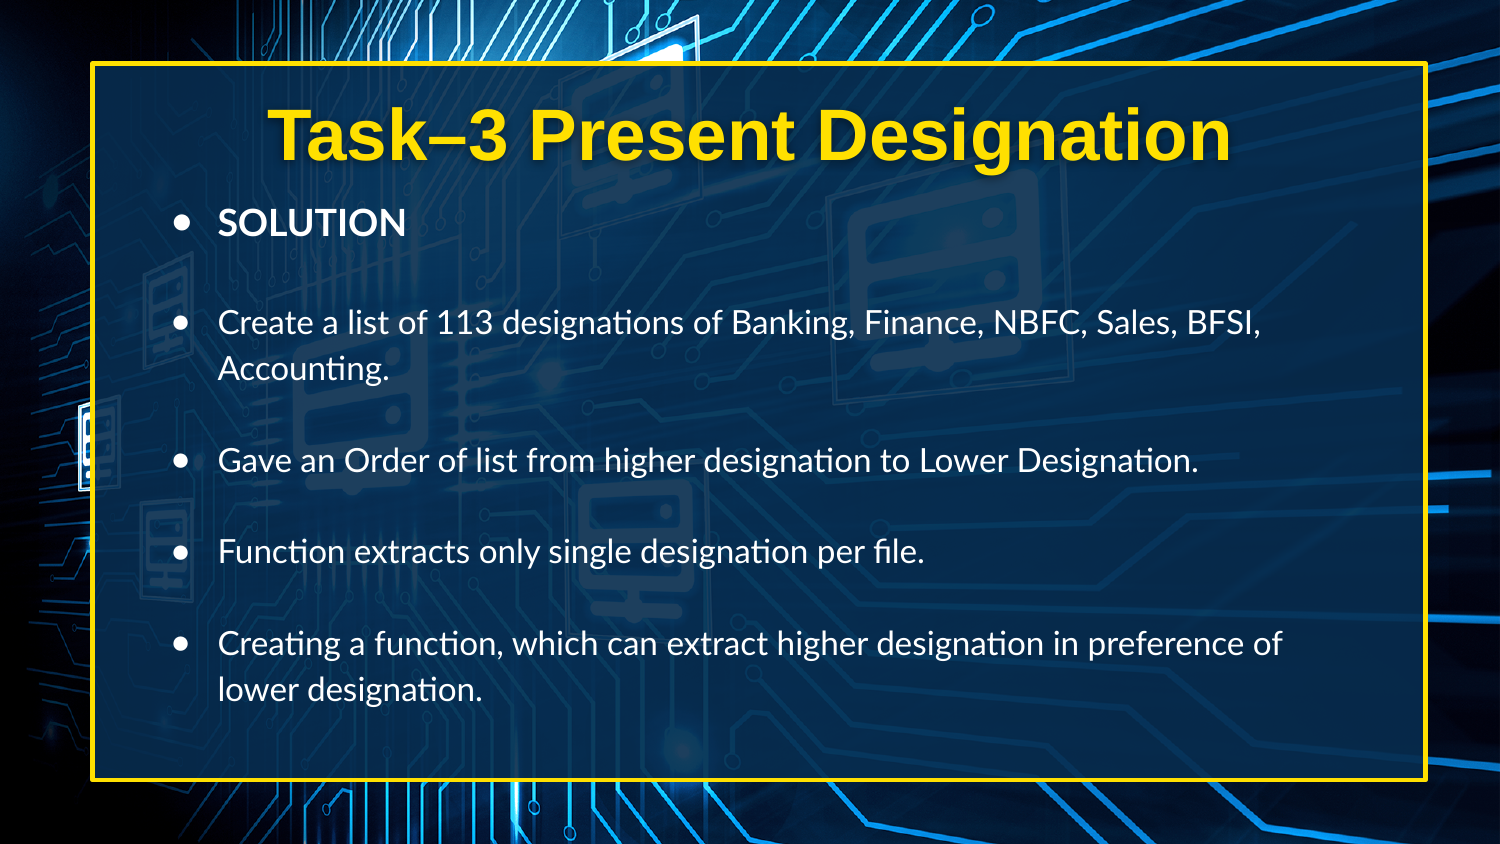

# Task–3 Present Designation
SOLUTION

Create a list of 113 designations of Banking, Finance, NBFC, Sales, BFSI, Accounting.

Gave an Order of list from higher designation to Lower Designation.

Function extracts only single designation per file.

Creating a function, which can extract higher designation in preference of lower designation.